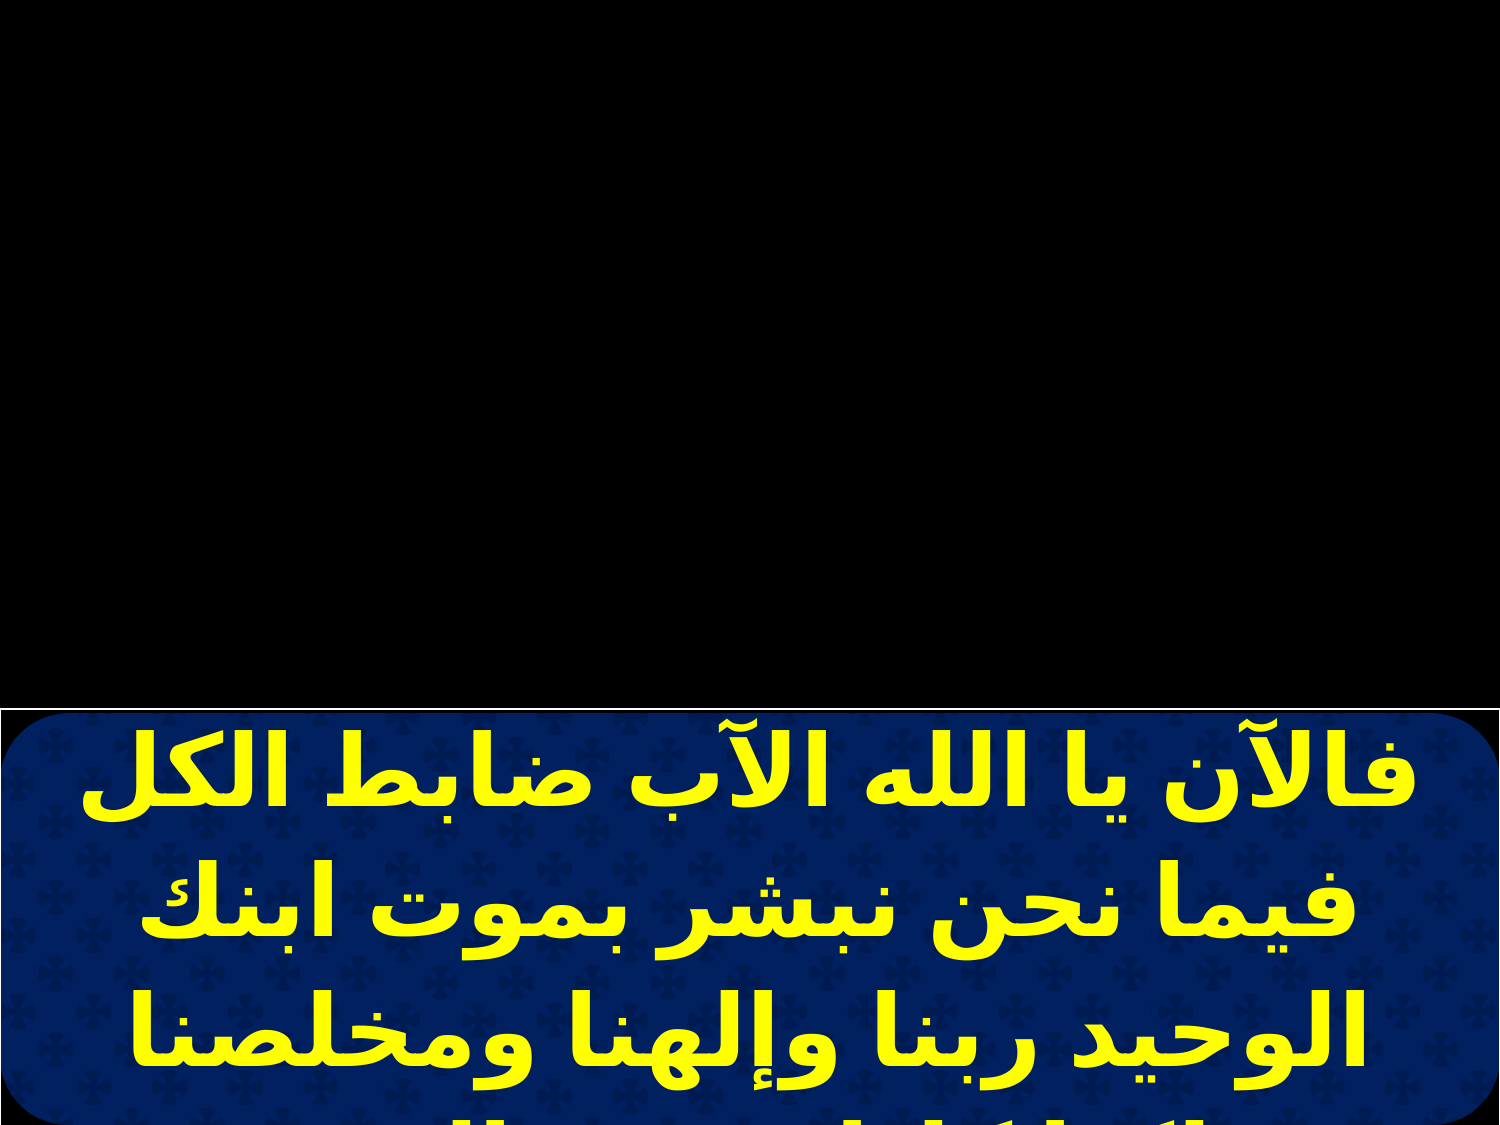

| فالآن يا الله الآب ضابط الكل فيما نحن نبشر بموت ابنك الوحيد ربنا وإلهنا ومخلصنا وملكنا كلنا يسوع المسيح ونعترف بقيامته |
| --- |